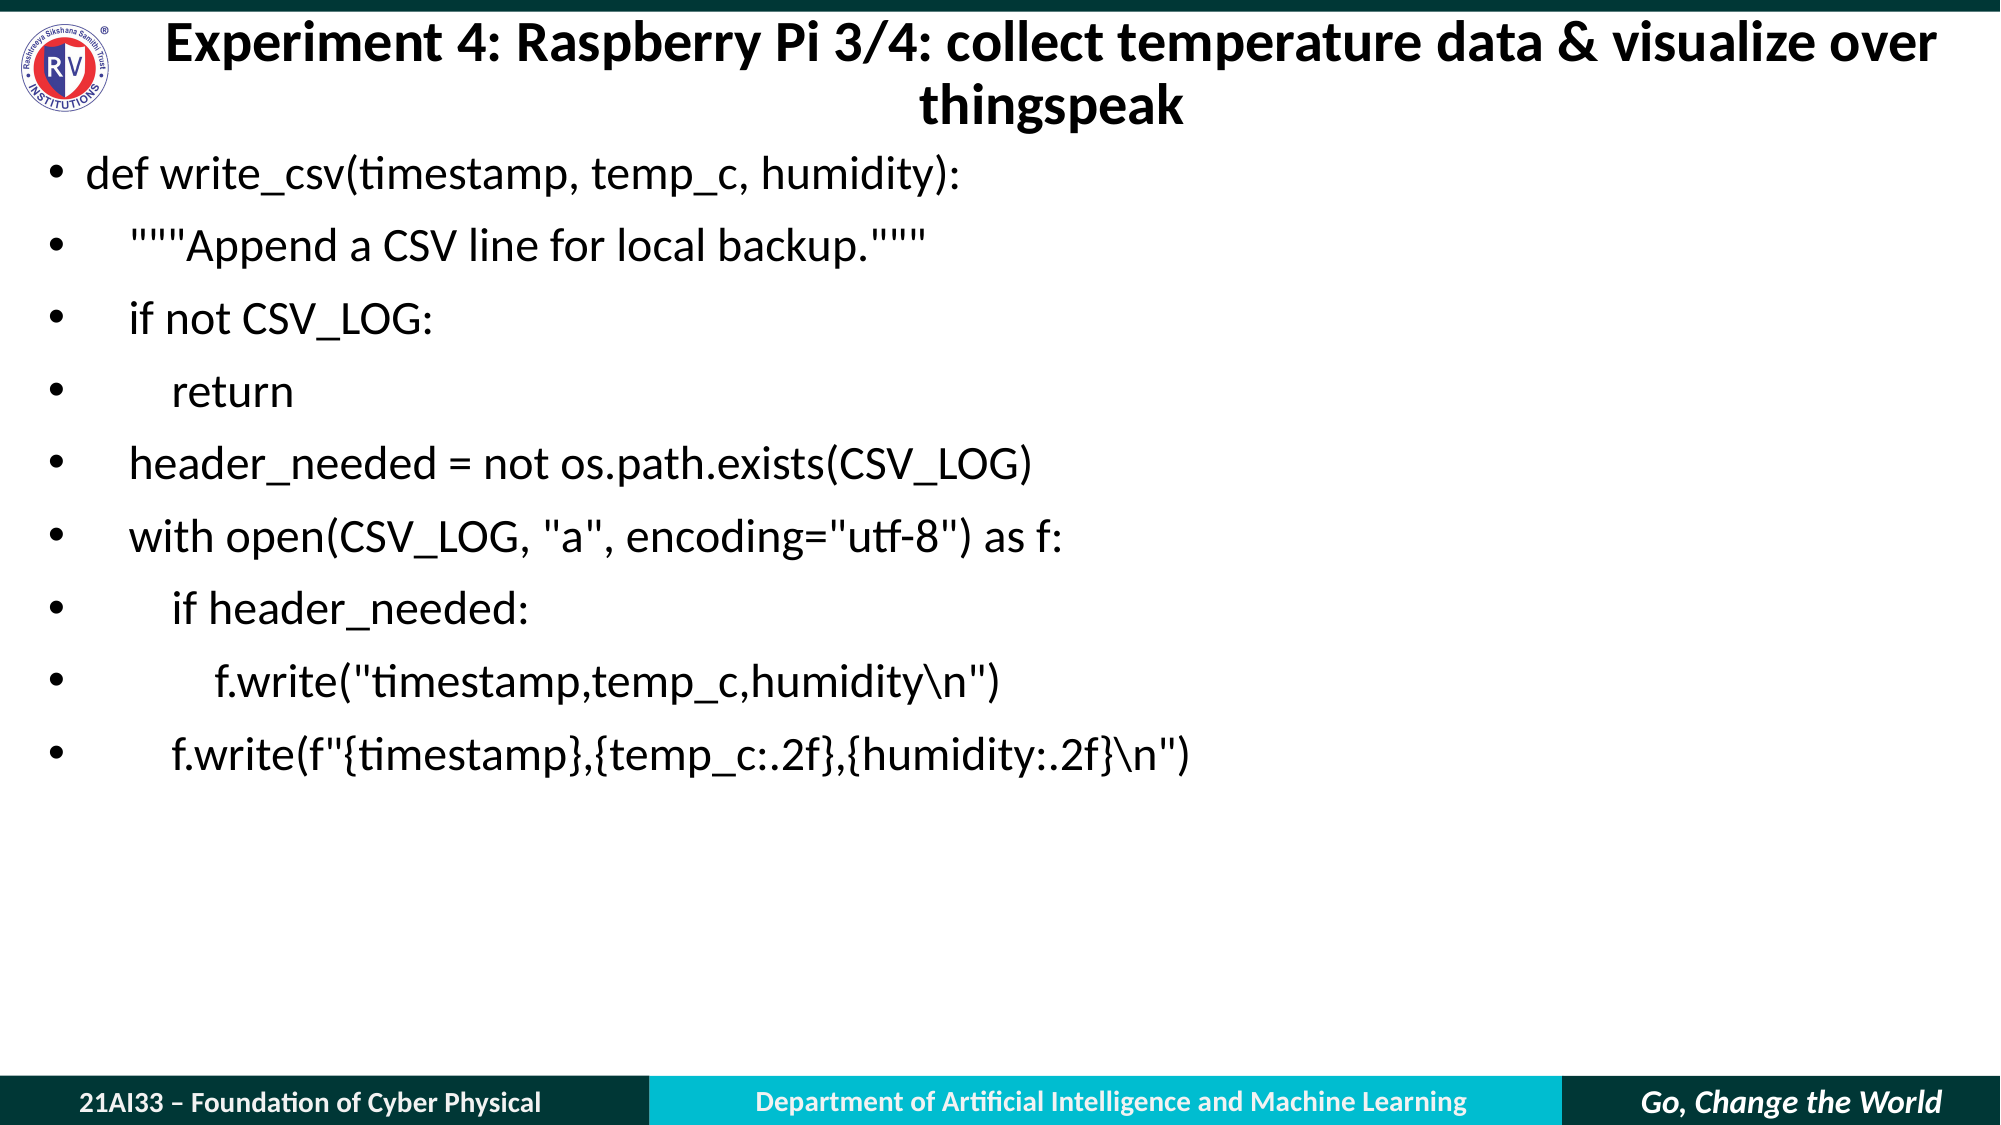

# Experiment 4: Raspberry Pi 3/4: collect temperature data & visualize over thingspeak
def write_csv(timestamp, temp_c, humidity):
    """Append a CSV line for local backup."""
    if not CSV_LOG:
        return
    header_needed = not os.path.exists(CSV_LOG)
    with open(CSV_LOG, "a", encoding="utf-8") as f:
        if header_needed:
            f.write("timestamp,temp_c,humidity\n")
        f.write(f"{timestamp},{temp_c:.2f},{humidity:.2f}\n")